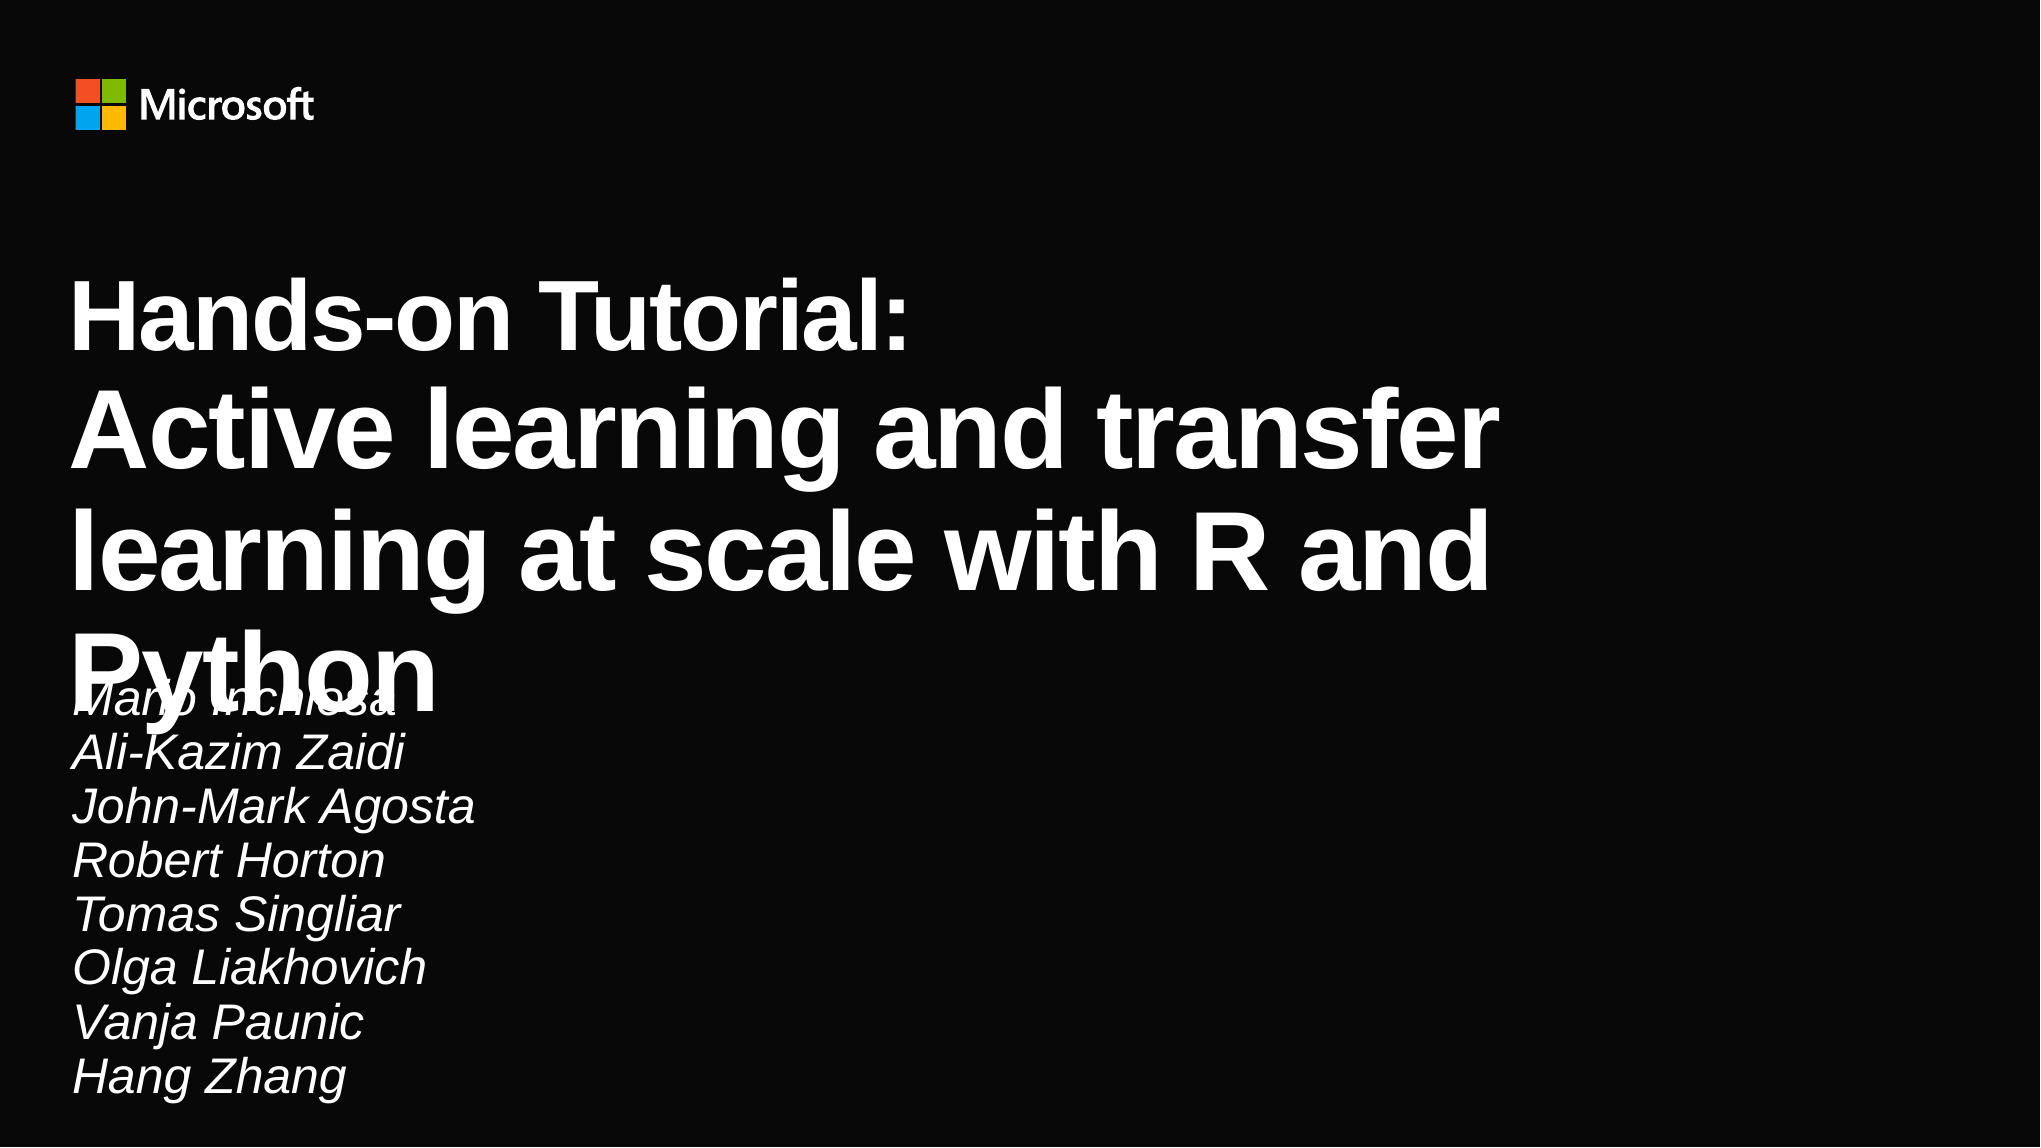

# Hands-on Tutorial: Active learning and transfer learning at scale with R and Python
Mario Inchiosa
Ali-Kazim Zaidi
John-Mark Agosta
Robert Horton
Tomas Singliar
Olga Liakhovich
Vanja Paunic
Hang Zhang